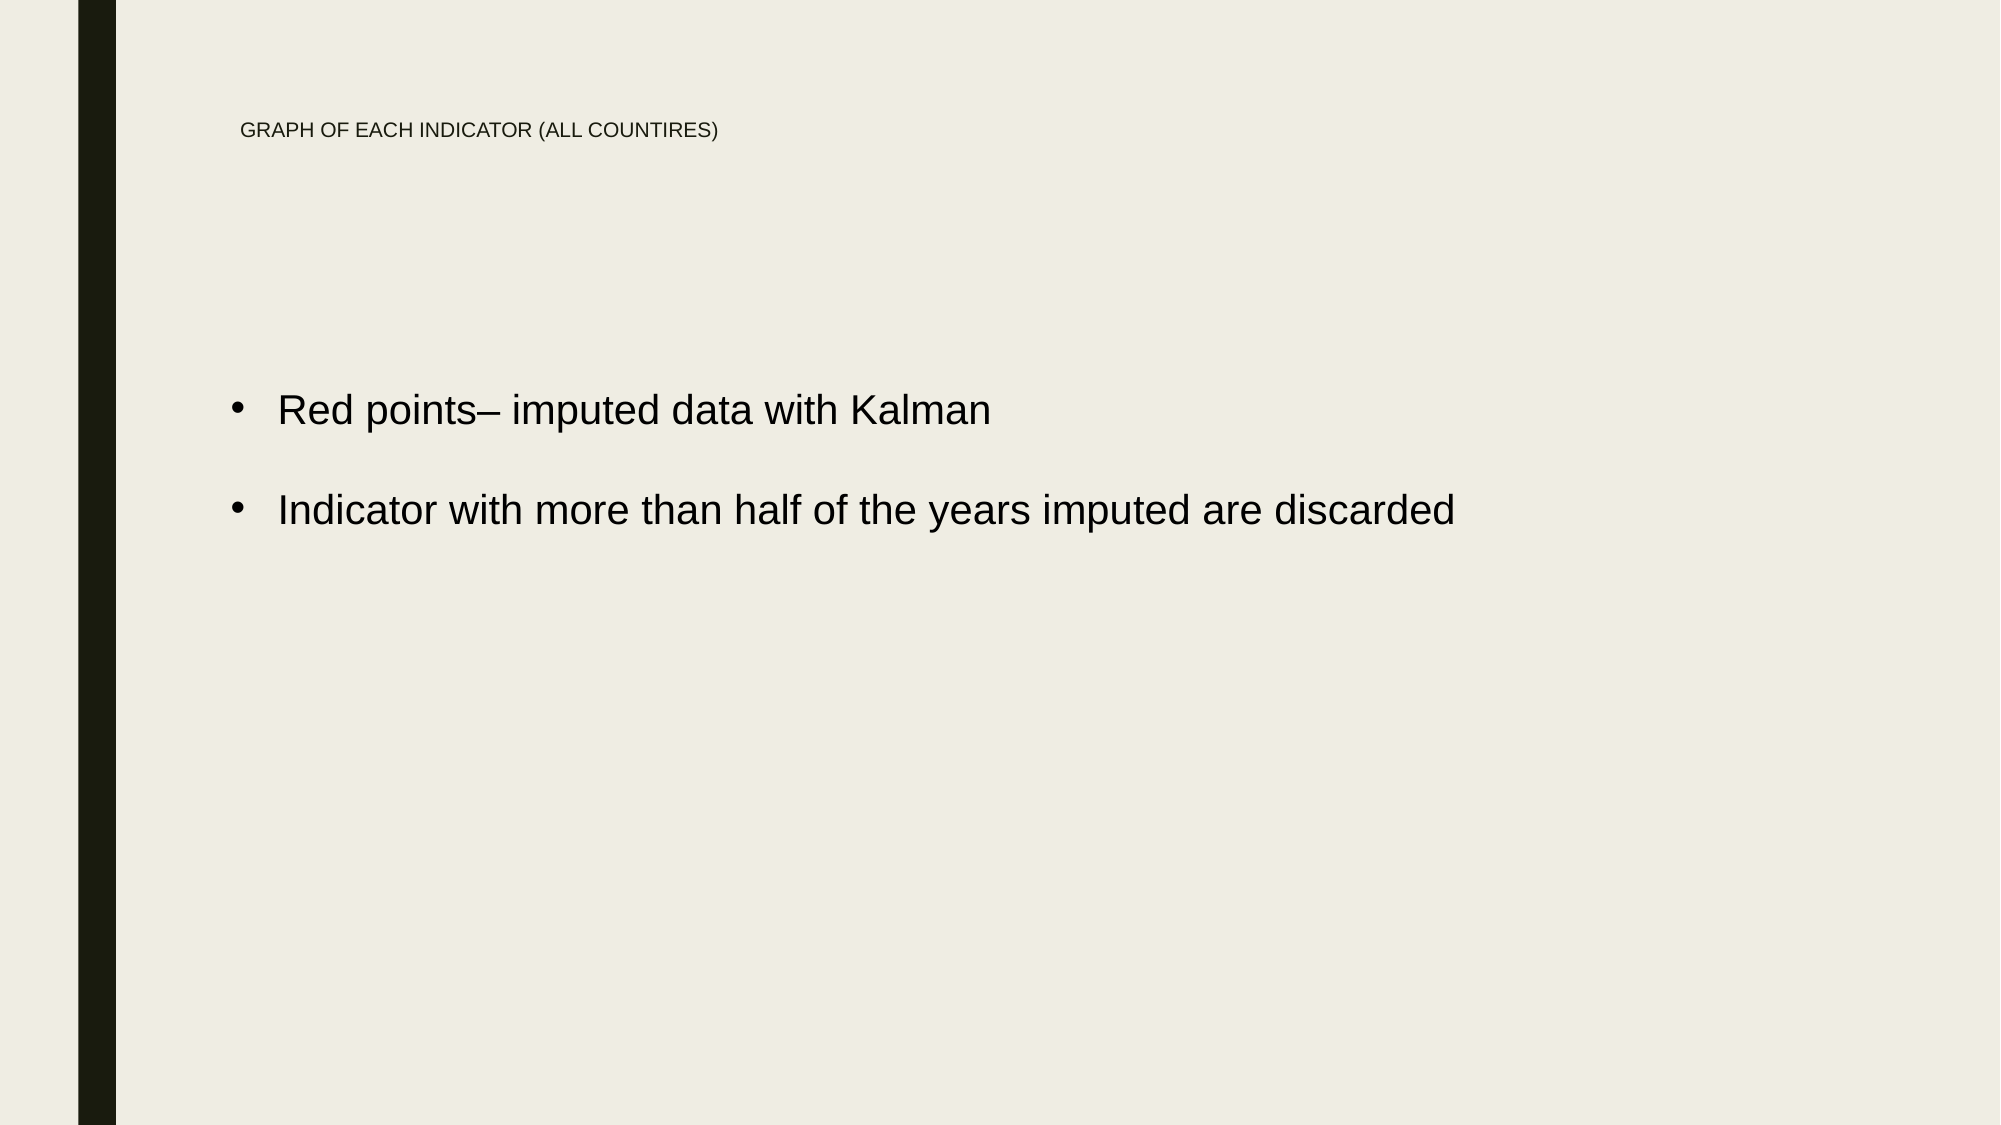

# GRAPH OF EACH INDICATOR (ALL COUNTIRES)
Red points– imputed data with Kalman

Indicator with more than half of the years imputed are discarded